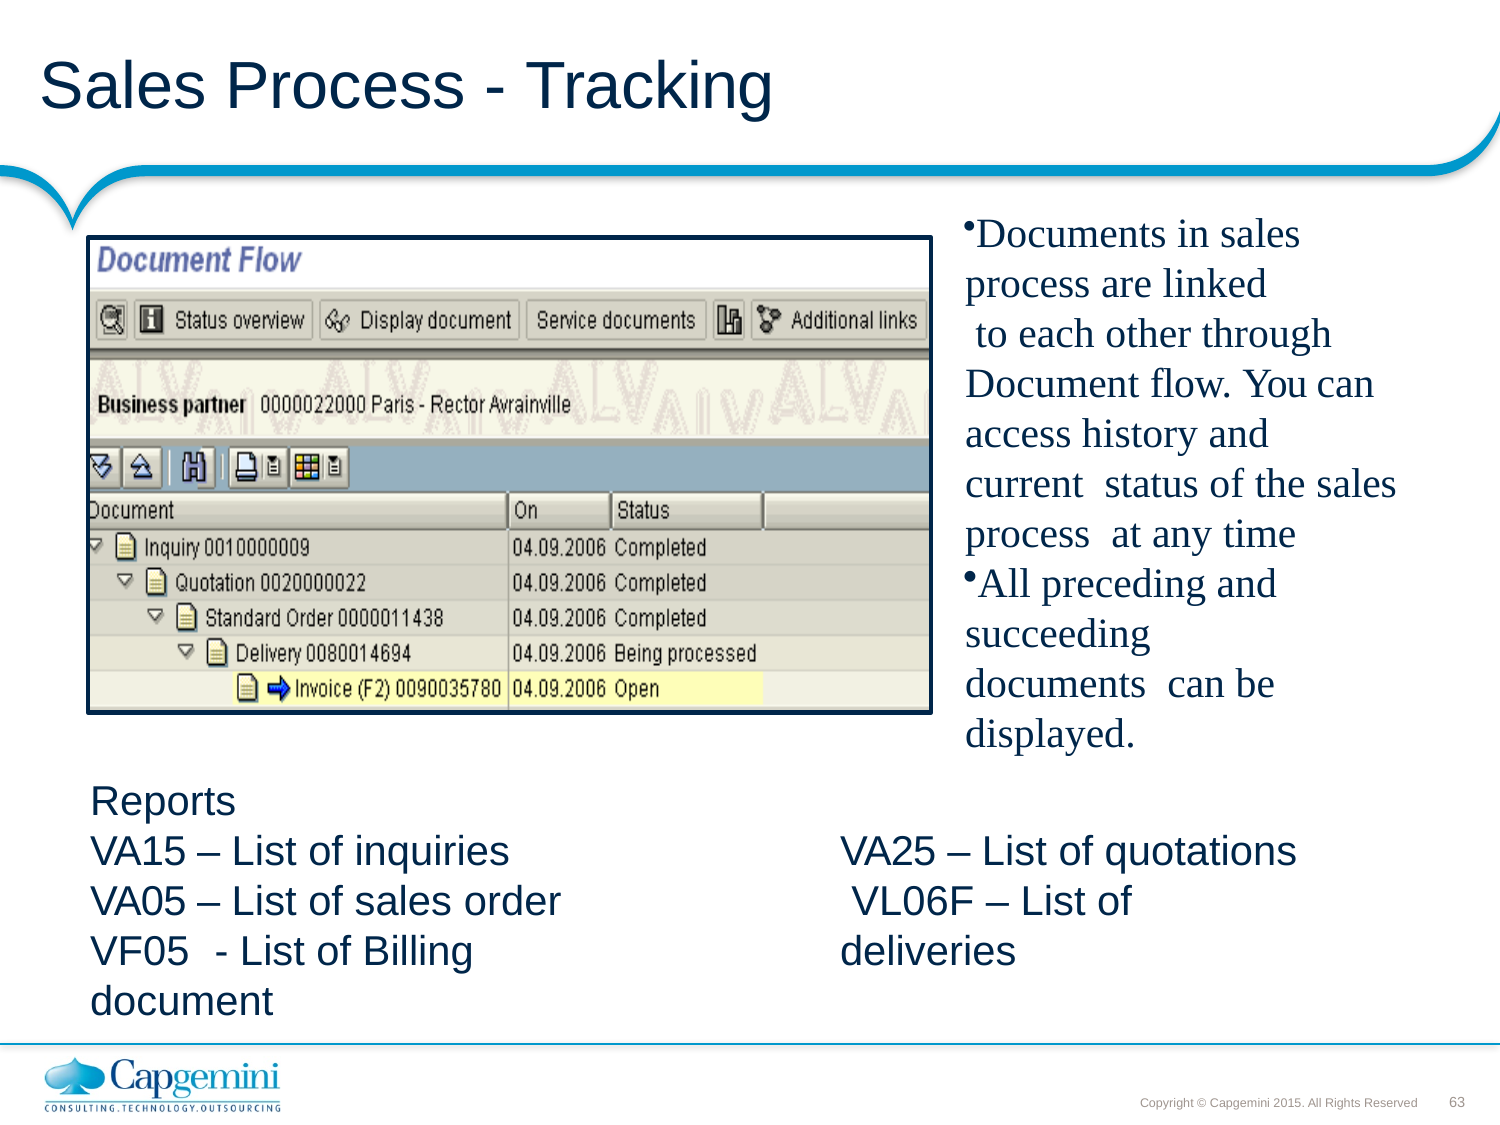

# Sales Process - Tracking

Documents in sales  process are linked
to each other through  Document flow. You can  access history and current  status of the sales process  at any time
All preceding and  succeeding documents  can be displayed.

Reports
VA15 – List of inquiries  VA05 – List of sales order
VF05	- List of Billing document
VA25 – List of quotations  VL06F – List of deliveries